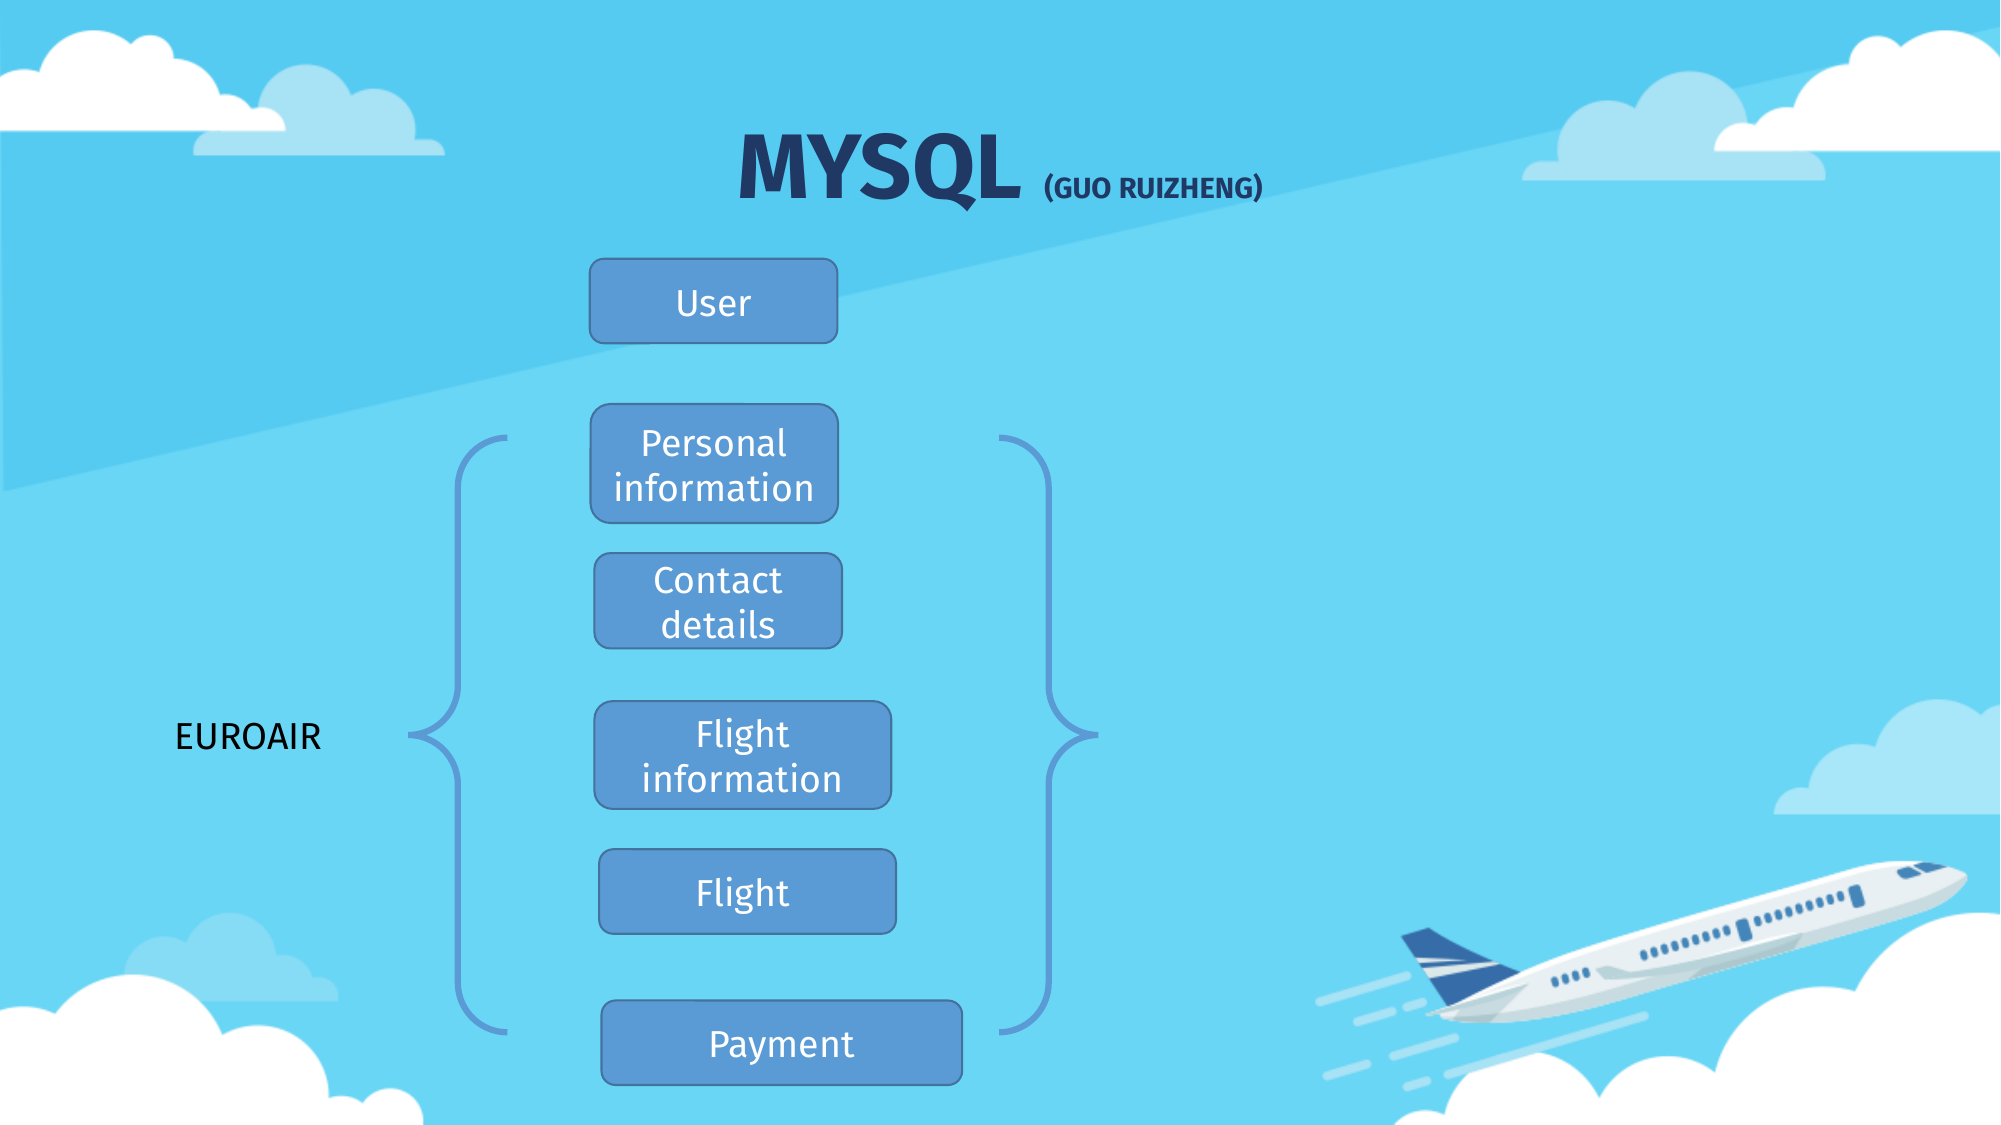

# MYSQL (GUO RUIZHENG)
User
Personal information

Contact details
Flight information
EUROAIR
Flight
Payment